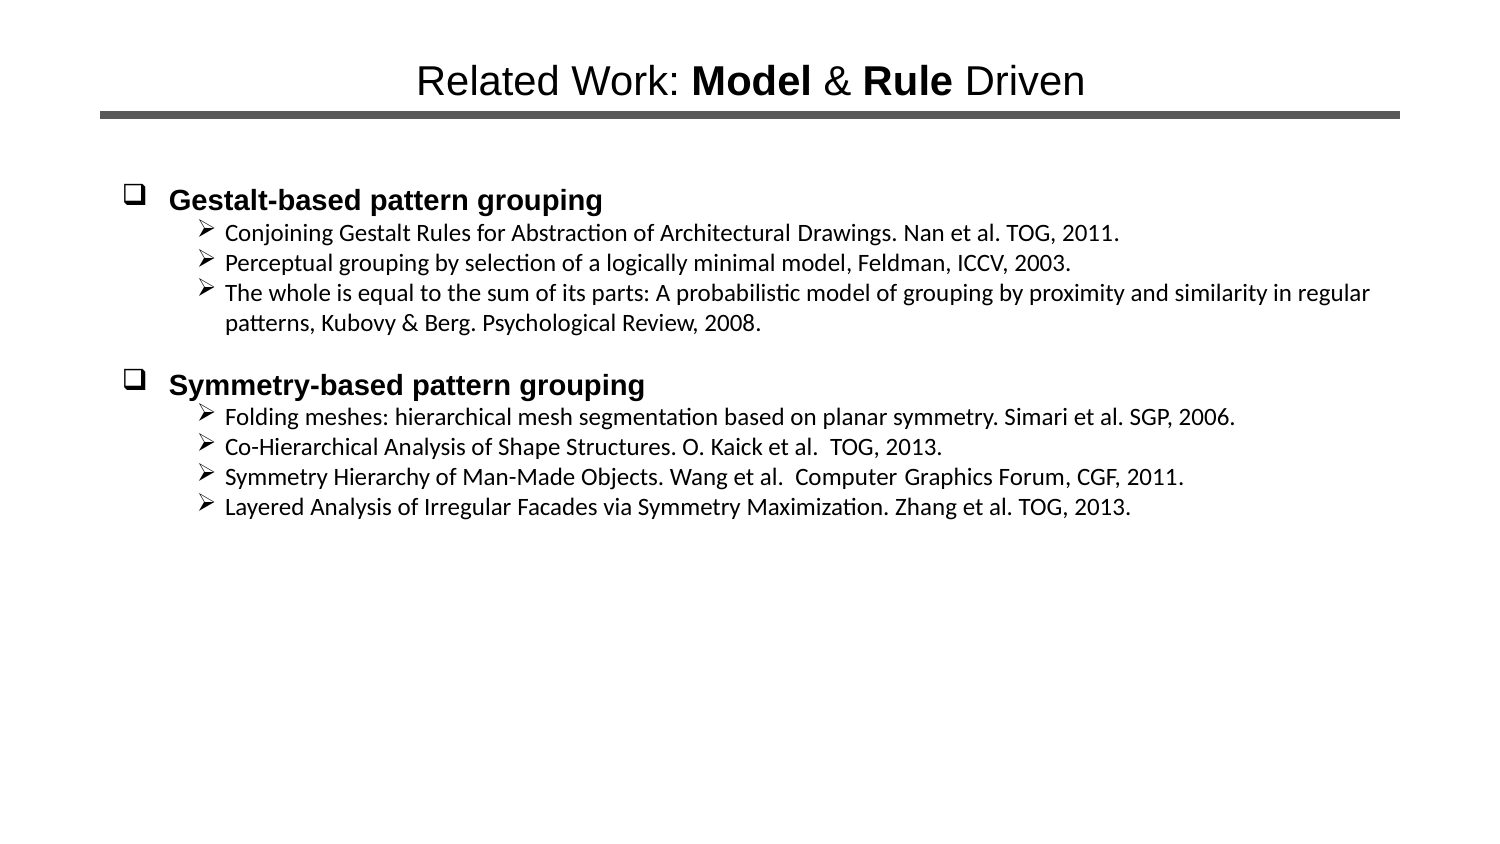

# Related Work: Model & Rule Driven
Gestalt-based pattern grouping
Conjoining Gestalt Rules for Abstraction of Architectural Drawings. Nan et al. TOG, 2011.
Perceptual grouping by selection of a logically minimal model, Feldman, ICCV, 2003.
The whole is equal to the sum of its parts: A probabilistic model of grouping by proximity and similarity in regular patterns, Kubovy & Berg. Psychological Review, 2008.

Symmetry-based pattern grouping
Folding meshes: hierarchical mesh segmentation based on planar symmetry. Simari et al. SGP, 2006.
Co-Hierarchical Analysis of Shape Structures. O. Kaick et al.  TOG, 2013.
Symmetry Hierarchy of Man-Made Objects. Wang et al.  Computer Graphics Forum, CGF, 2011.
Layered Analysis of Irregular Facades via Symmetry Maximization. Zhang et al. TOG, 2013.